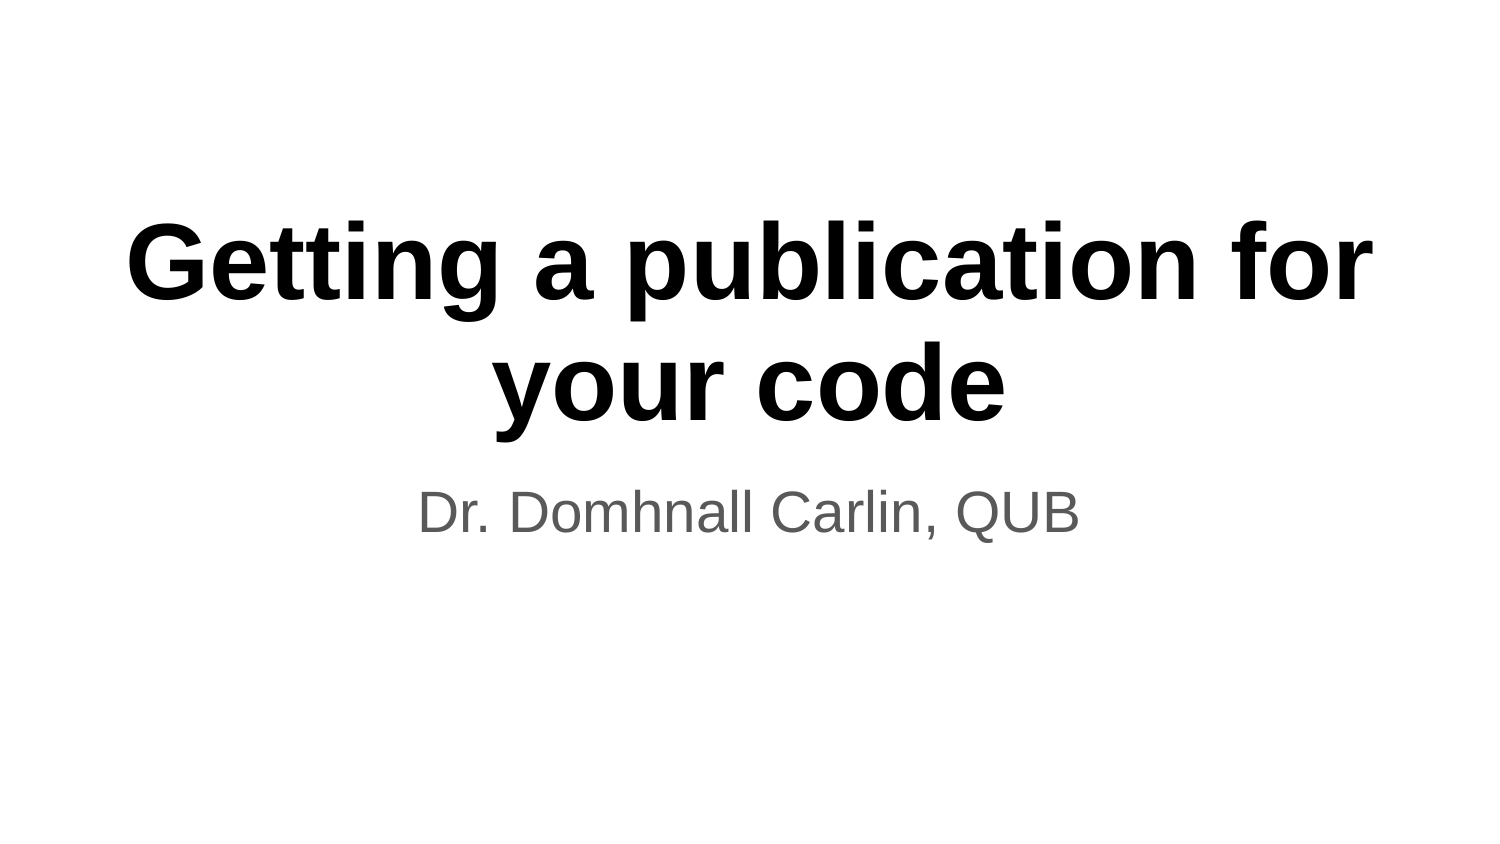

# Getting a publication for your code
Dr. Domhnall Carlin, QUB